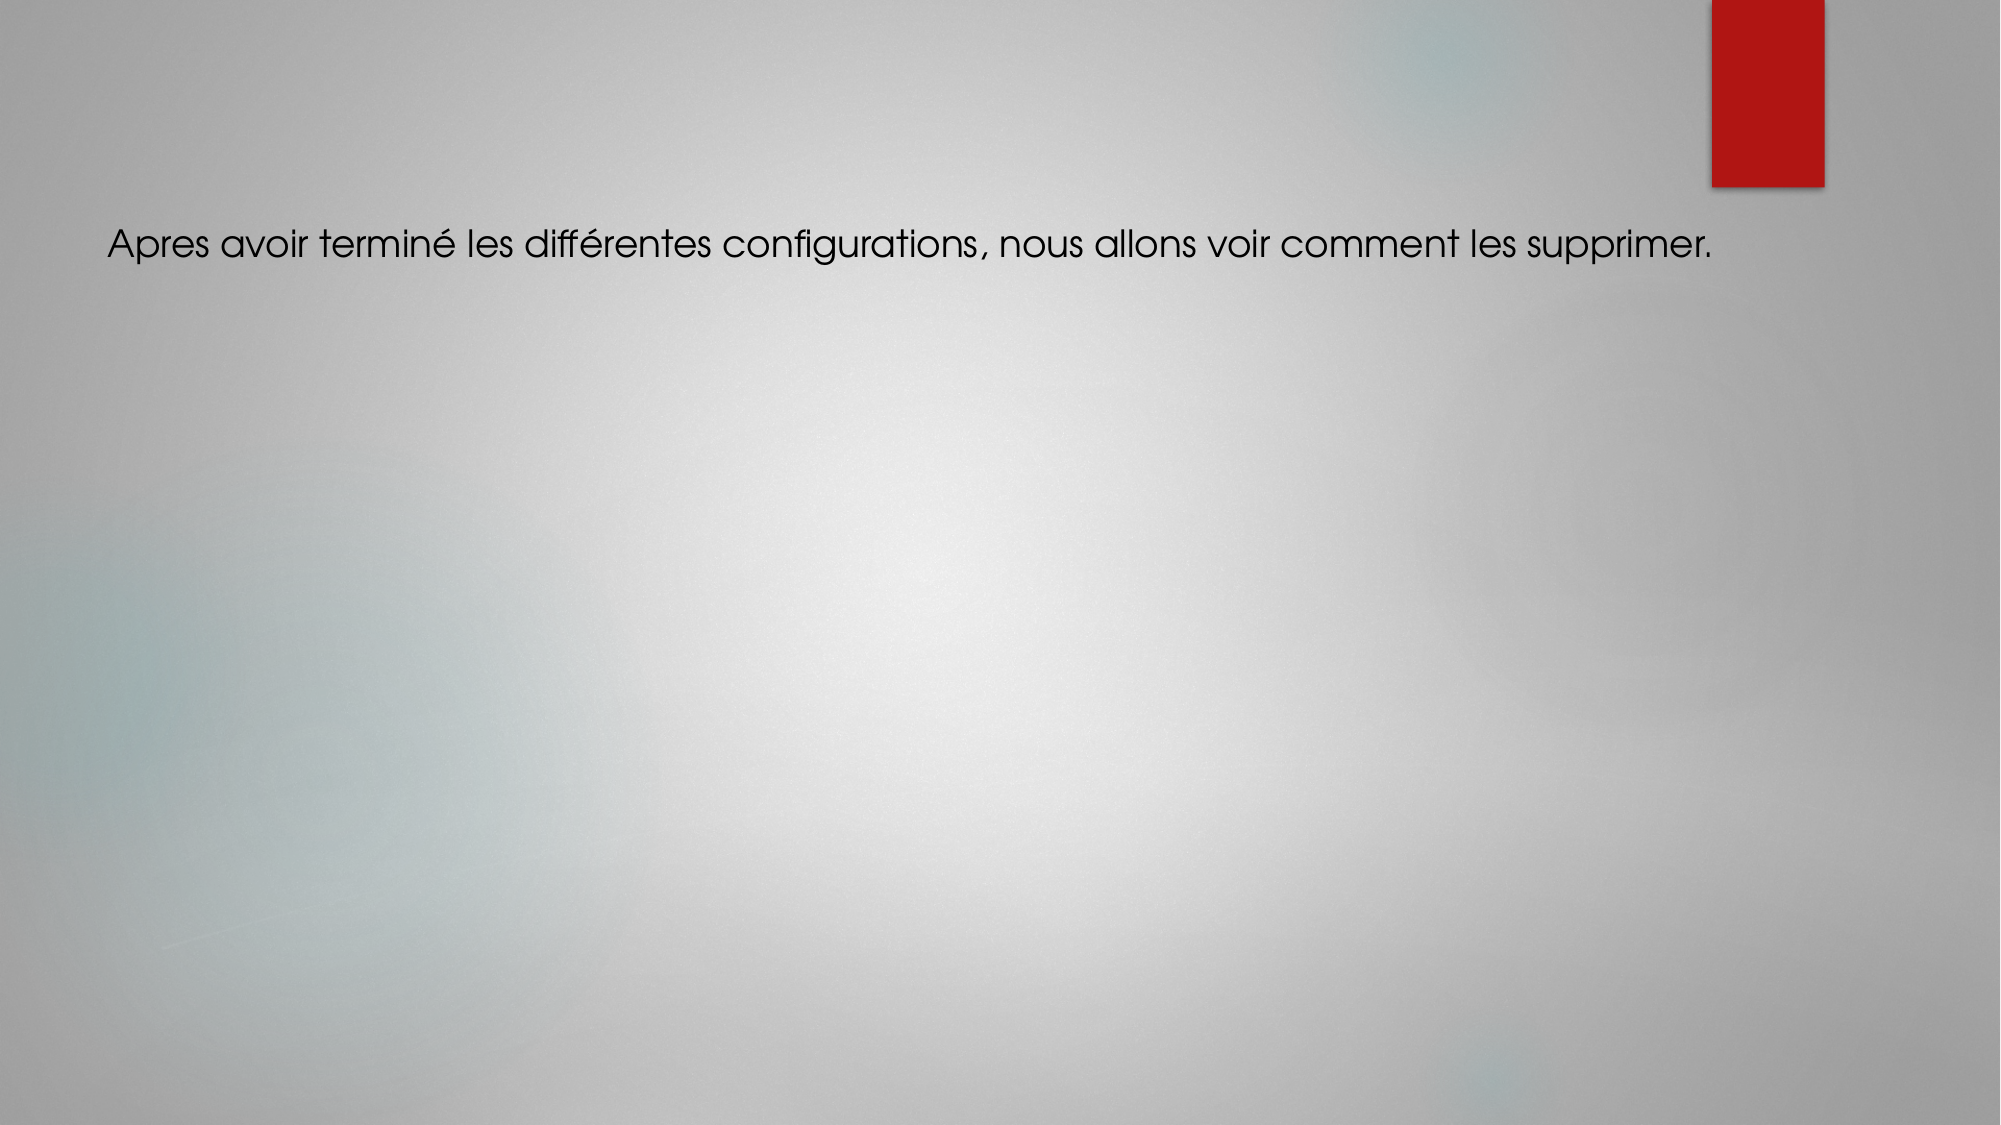

Apres avoir terminé les différentes configurations, nous allons voir comment les supprimer.